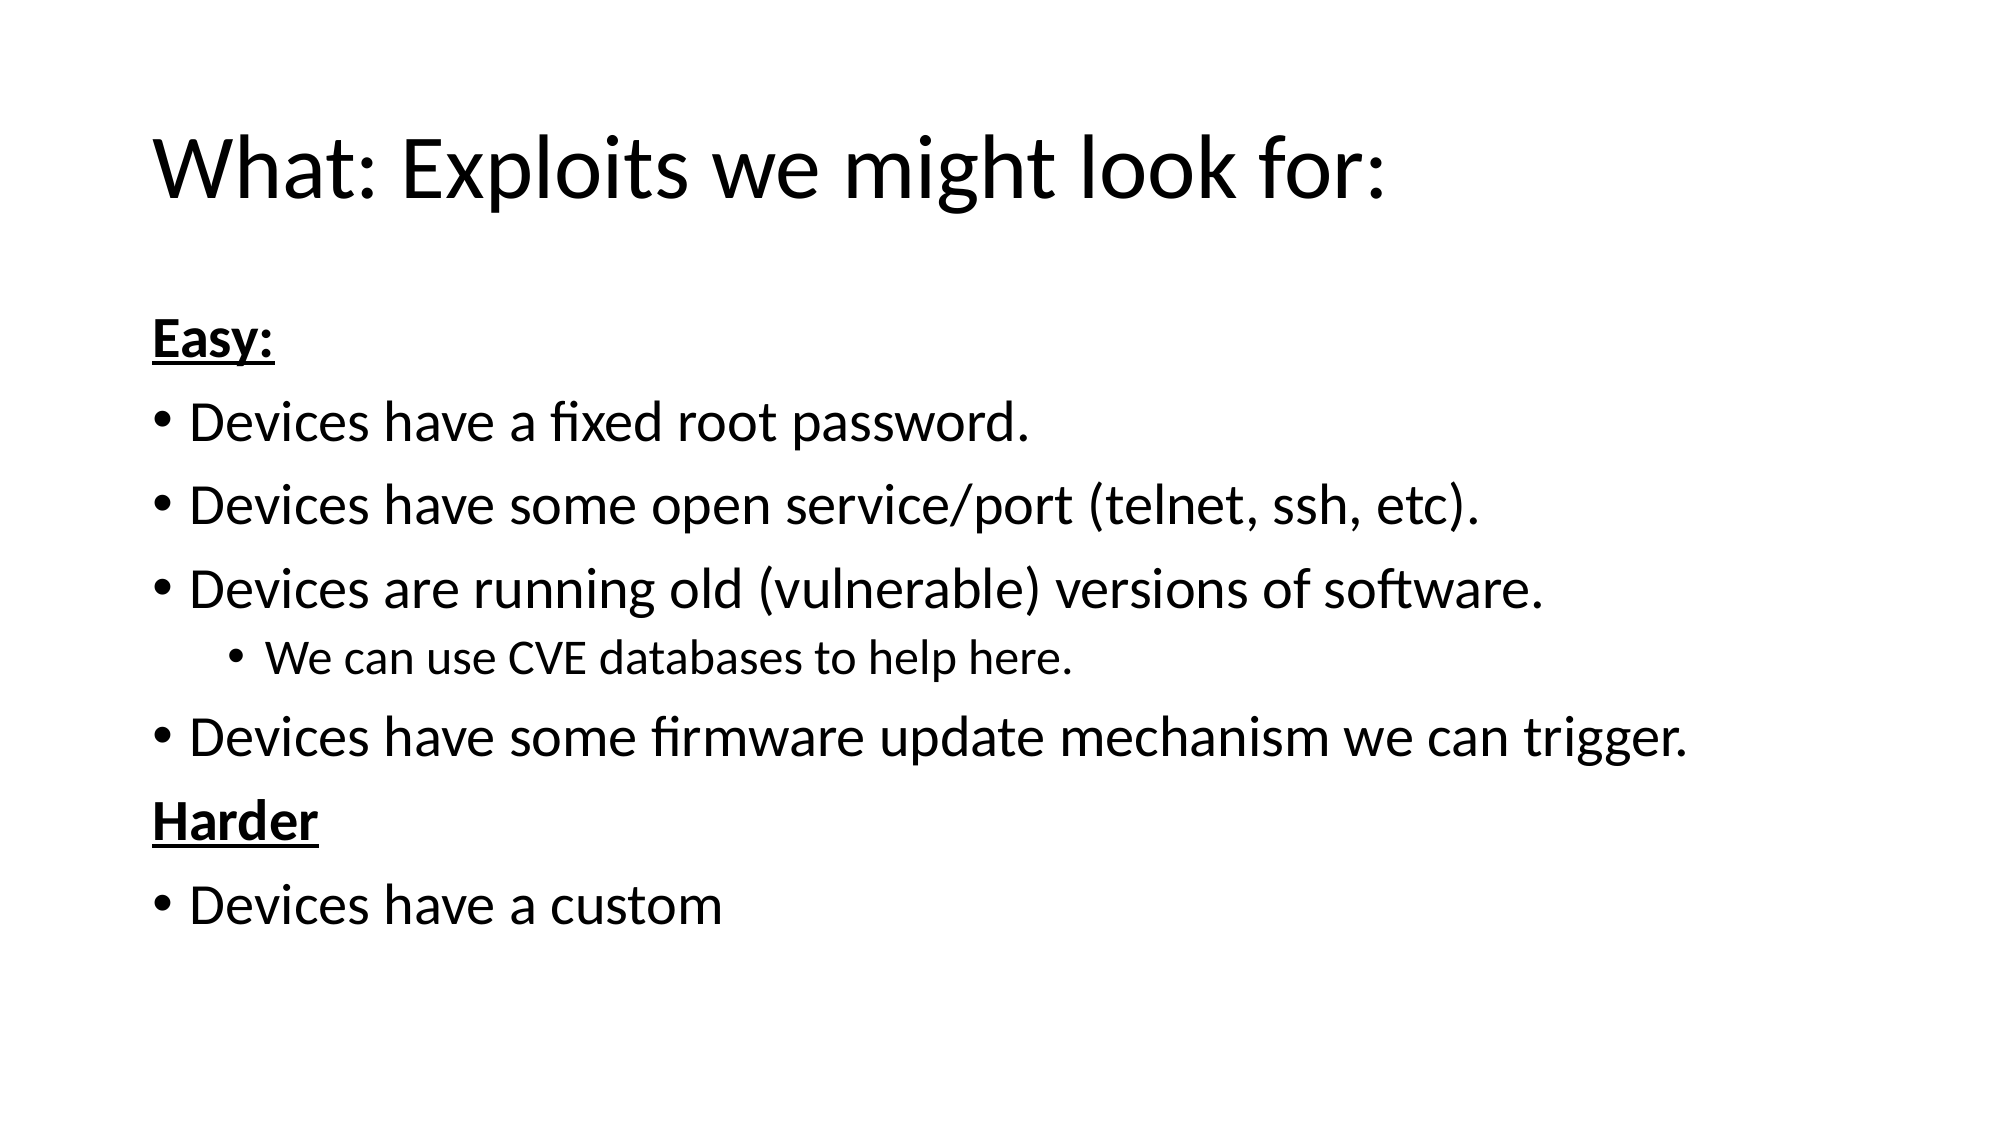

# What: Exploits we might look for:
Easy:
Devices have a fixed root password.
Devices have some open service/port (telnet, ssh, etc).
Devices are running old (vulnerable) versions of software.
We can use CVE databases to help here.
Devices have some firmware update mechanism we can trigger.
Harder
Devices have a custom